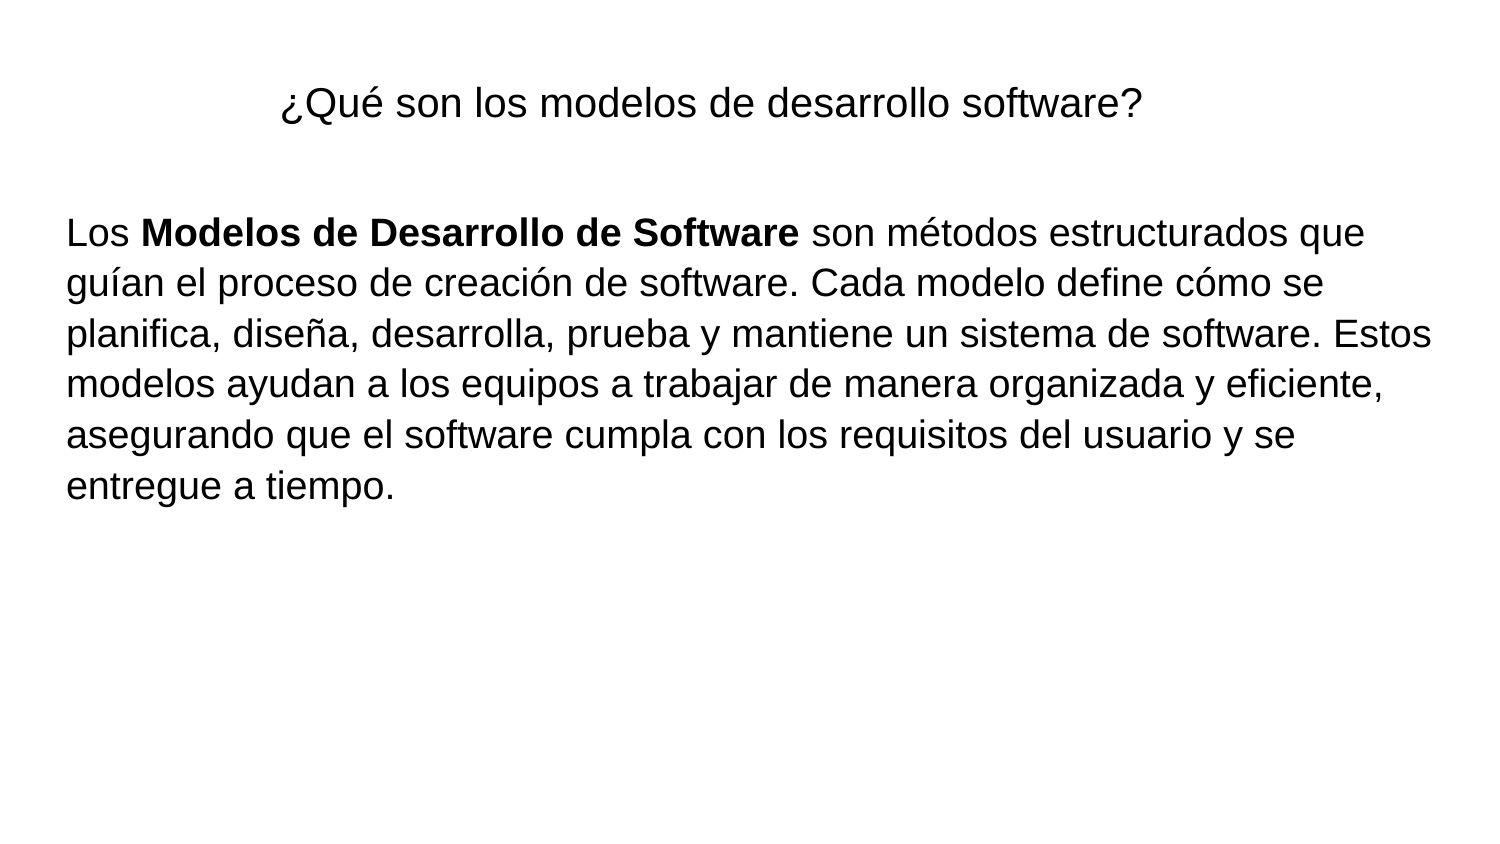

# ¿Qué son los modelos de desarrollo software?
Los Modelos de Desarrollo de Software son métodos estructurados que guían el proceso de creación de software. Cada modelo define cómo se planifica, diseña, desarrolla, prueba y mantiene un sistema de software. Estos modelos ayudan a los equipos a trabajar de manera organizada y eficiente, asegurando que el software cumpla con los requisitos del usuario y se entregue a tiempo.